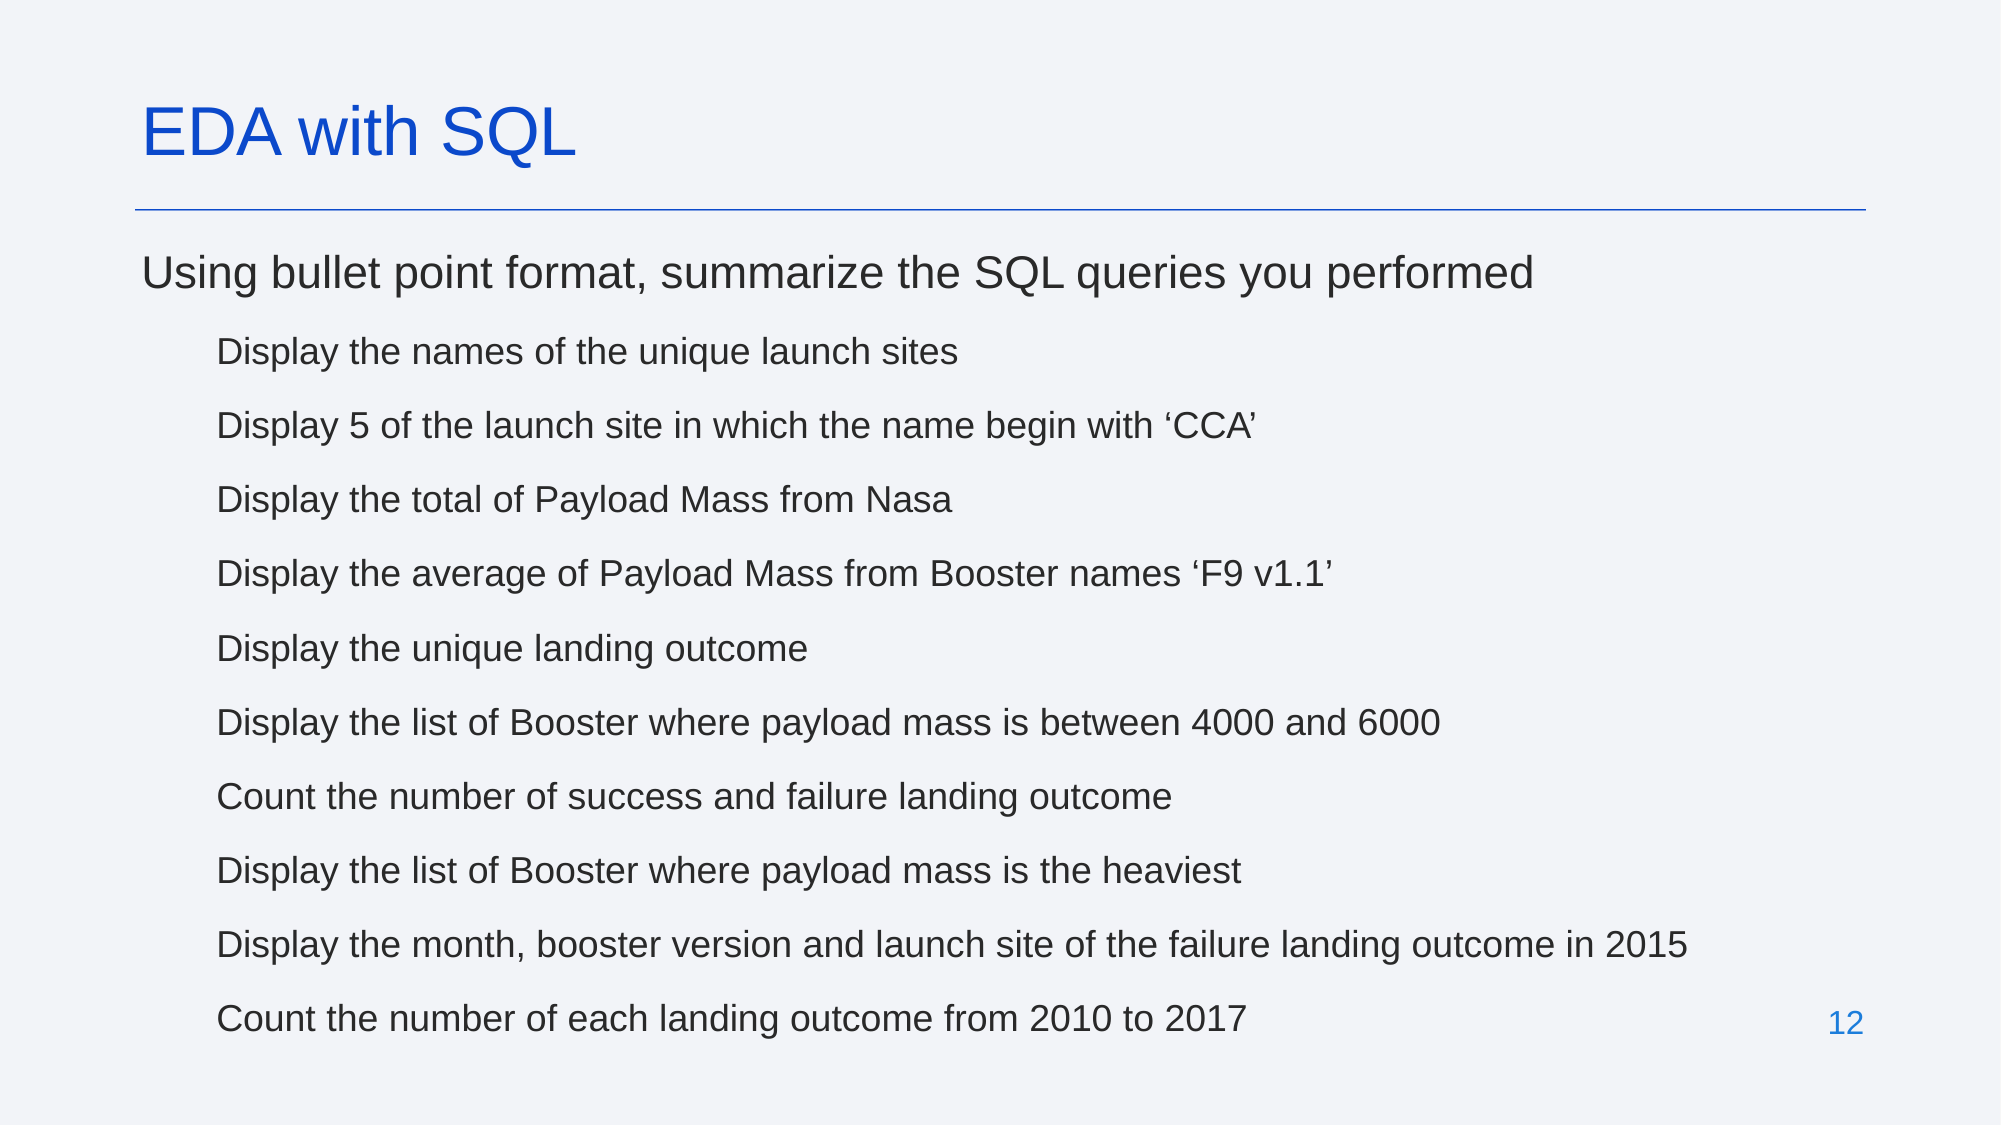

EDA with SQL
Using bullet point format, summarize the SQL queries you performed
Display the names of the unique launch sites
Display 5 of the launch site in which the name begin with ‘CCA’
Display the total of Payload Mass from Nasa
Display the average of Payload Mass from Booster names ‘F9 v1.1’
Display the unique landing outcome
Display the list of Booster where payload mass is between 4000 and 6000
Count the number of success and failure landing outcome
Display the list of Booster where payload mass is the heaviest
Display the month, booster version and launch site of the failure landing outcome in 2015
Count the number of each landing outcome from 2010 to 2017

12